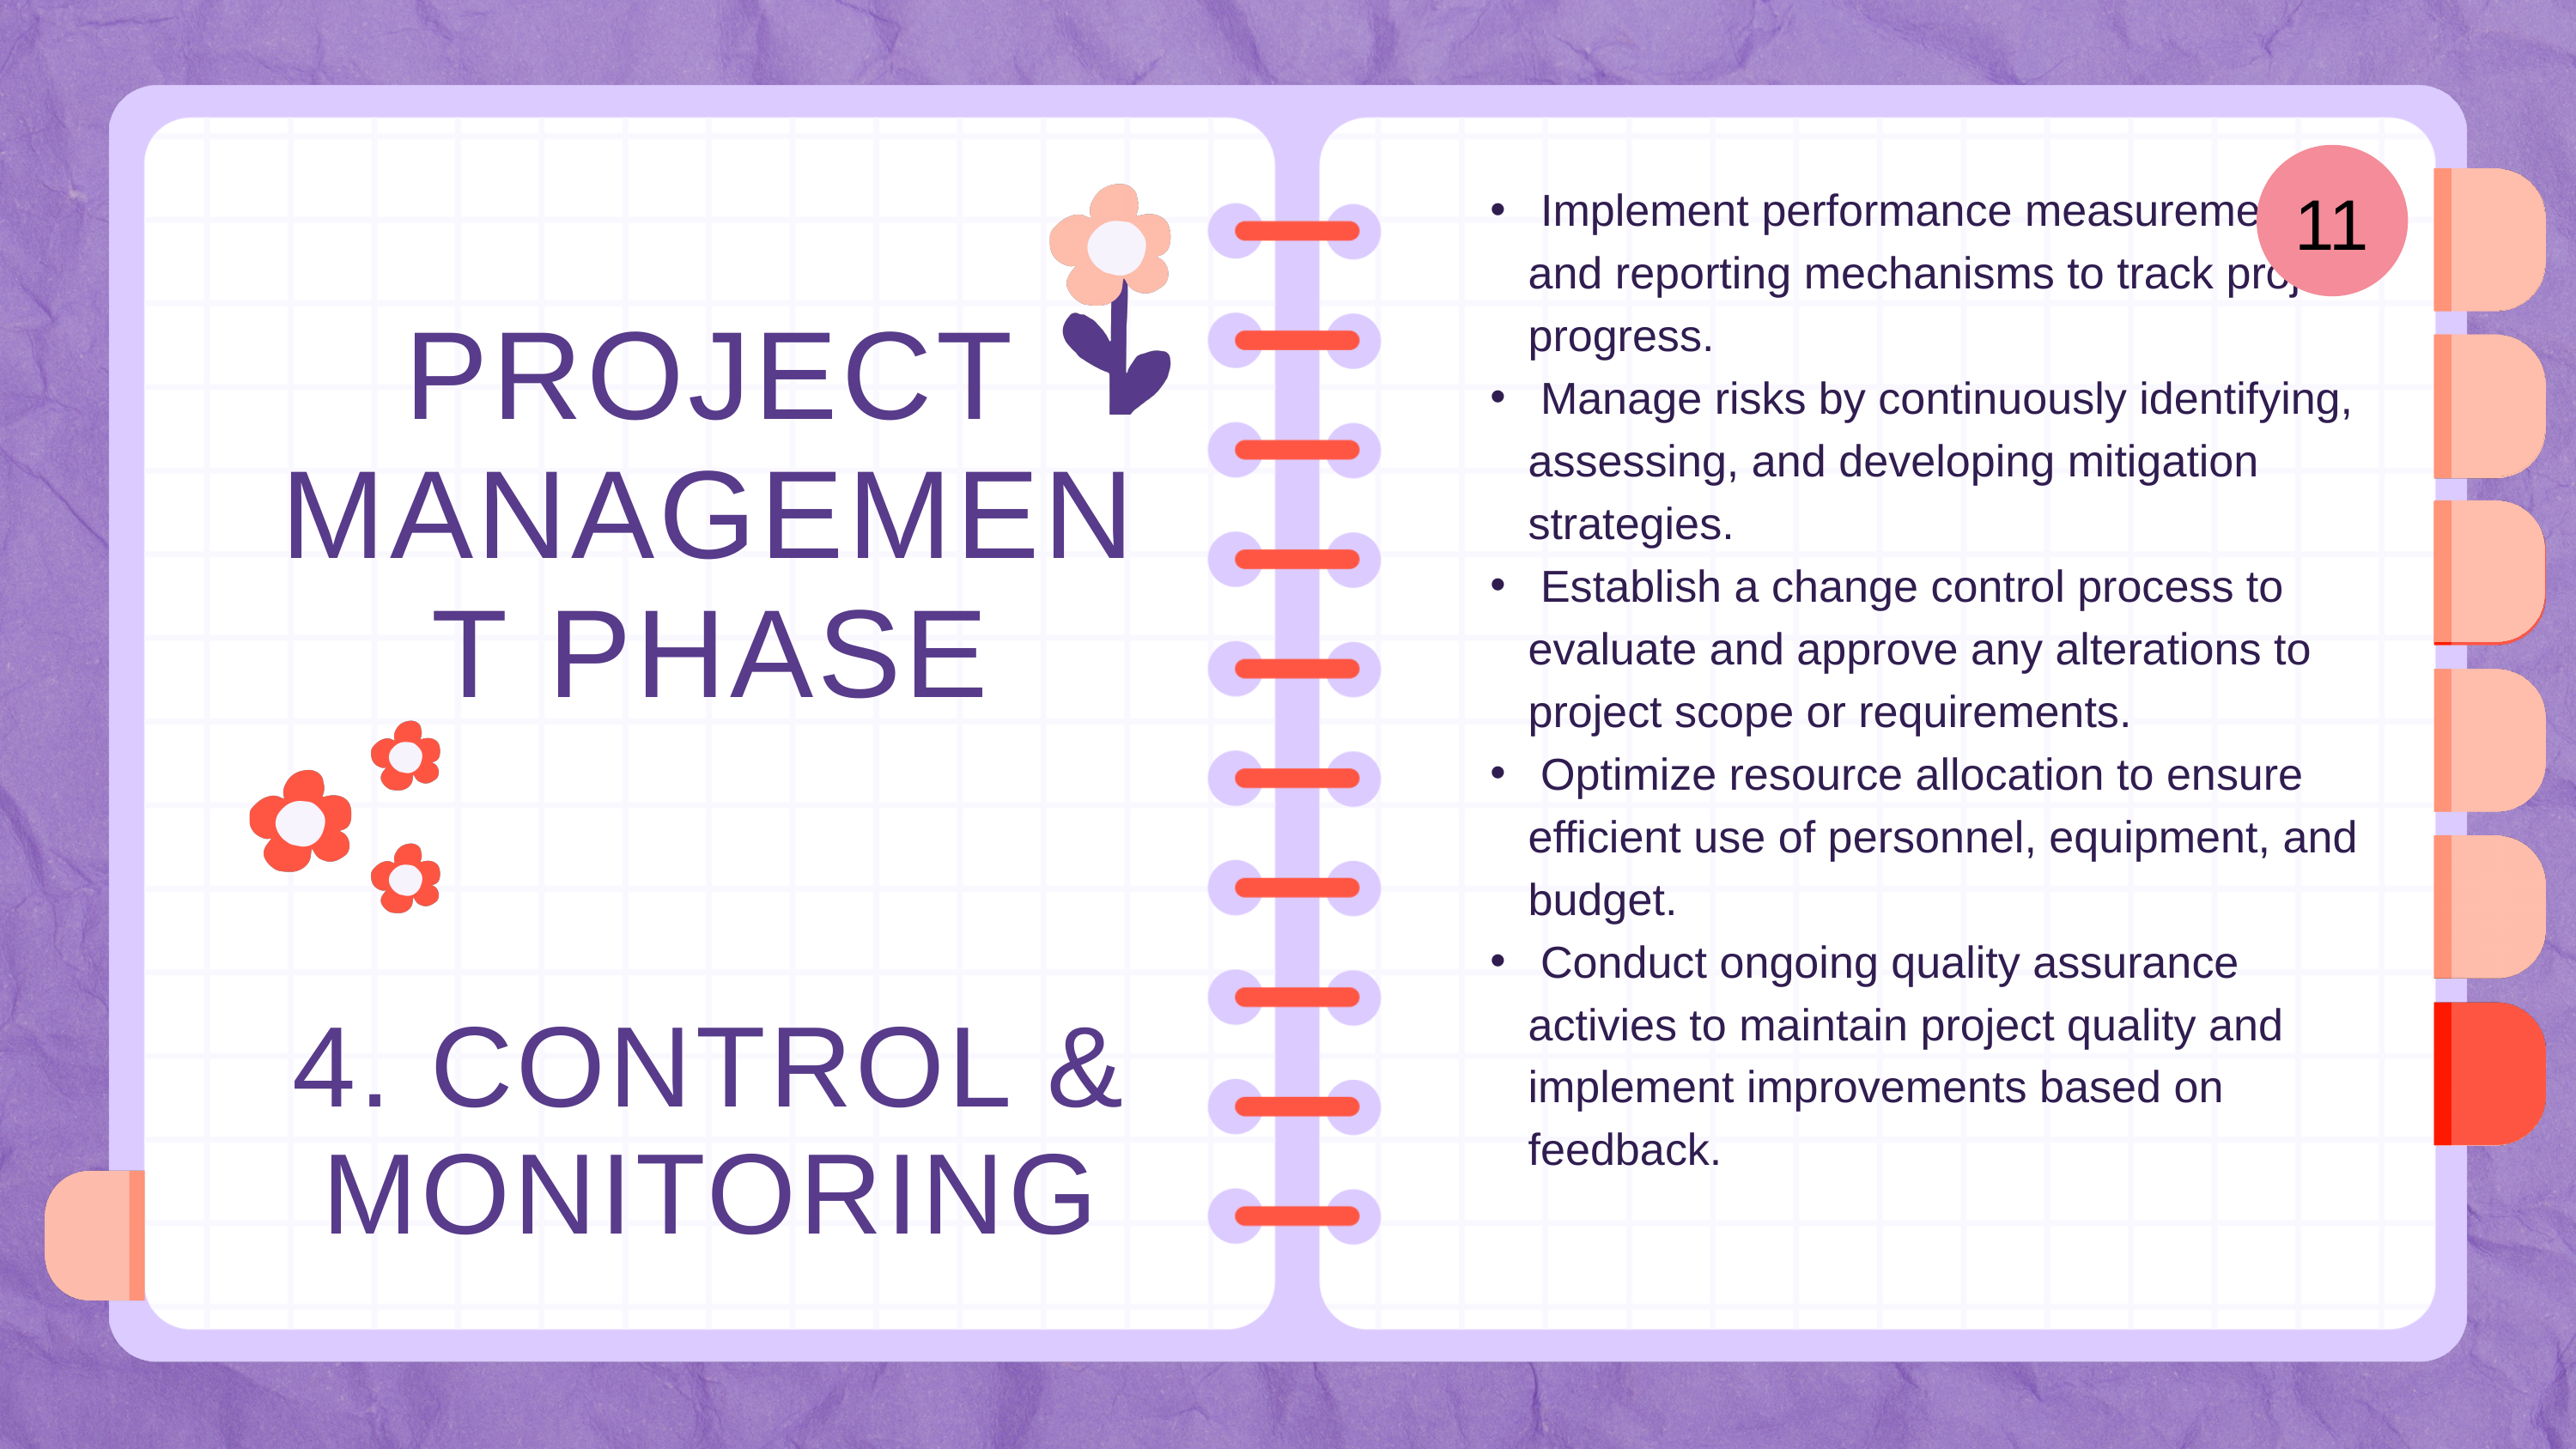

11

 Implement performance measurement and reporting mechanisms to track project progress.
 Manage risks by continuously identifying, assessing, and developing mitigation strategies.
 Establish a change control process to evaluate and approve any alterations to project scope or requirements.
 Optimize resource allocation to ensure efficient use of personnel, equipment, and budget.
 Conduct ongoing quality assurance activies to maintain project quality and implement improvements based on feedback.

PROJECT MANAGEMENT PHASE

4. CONTROL & MONITORING